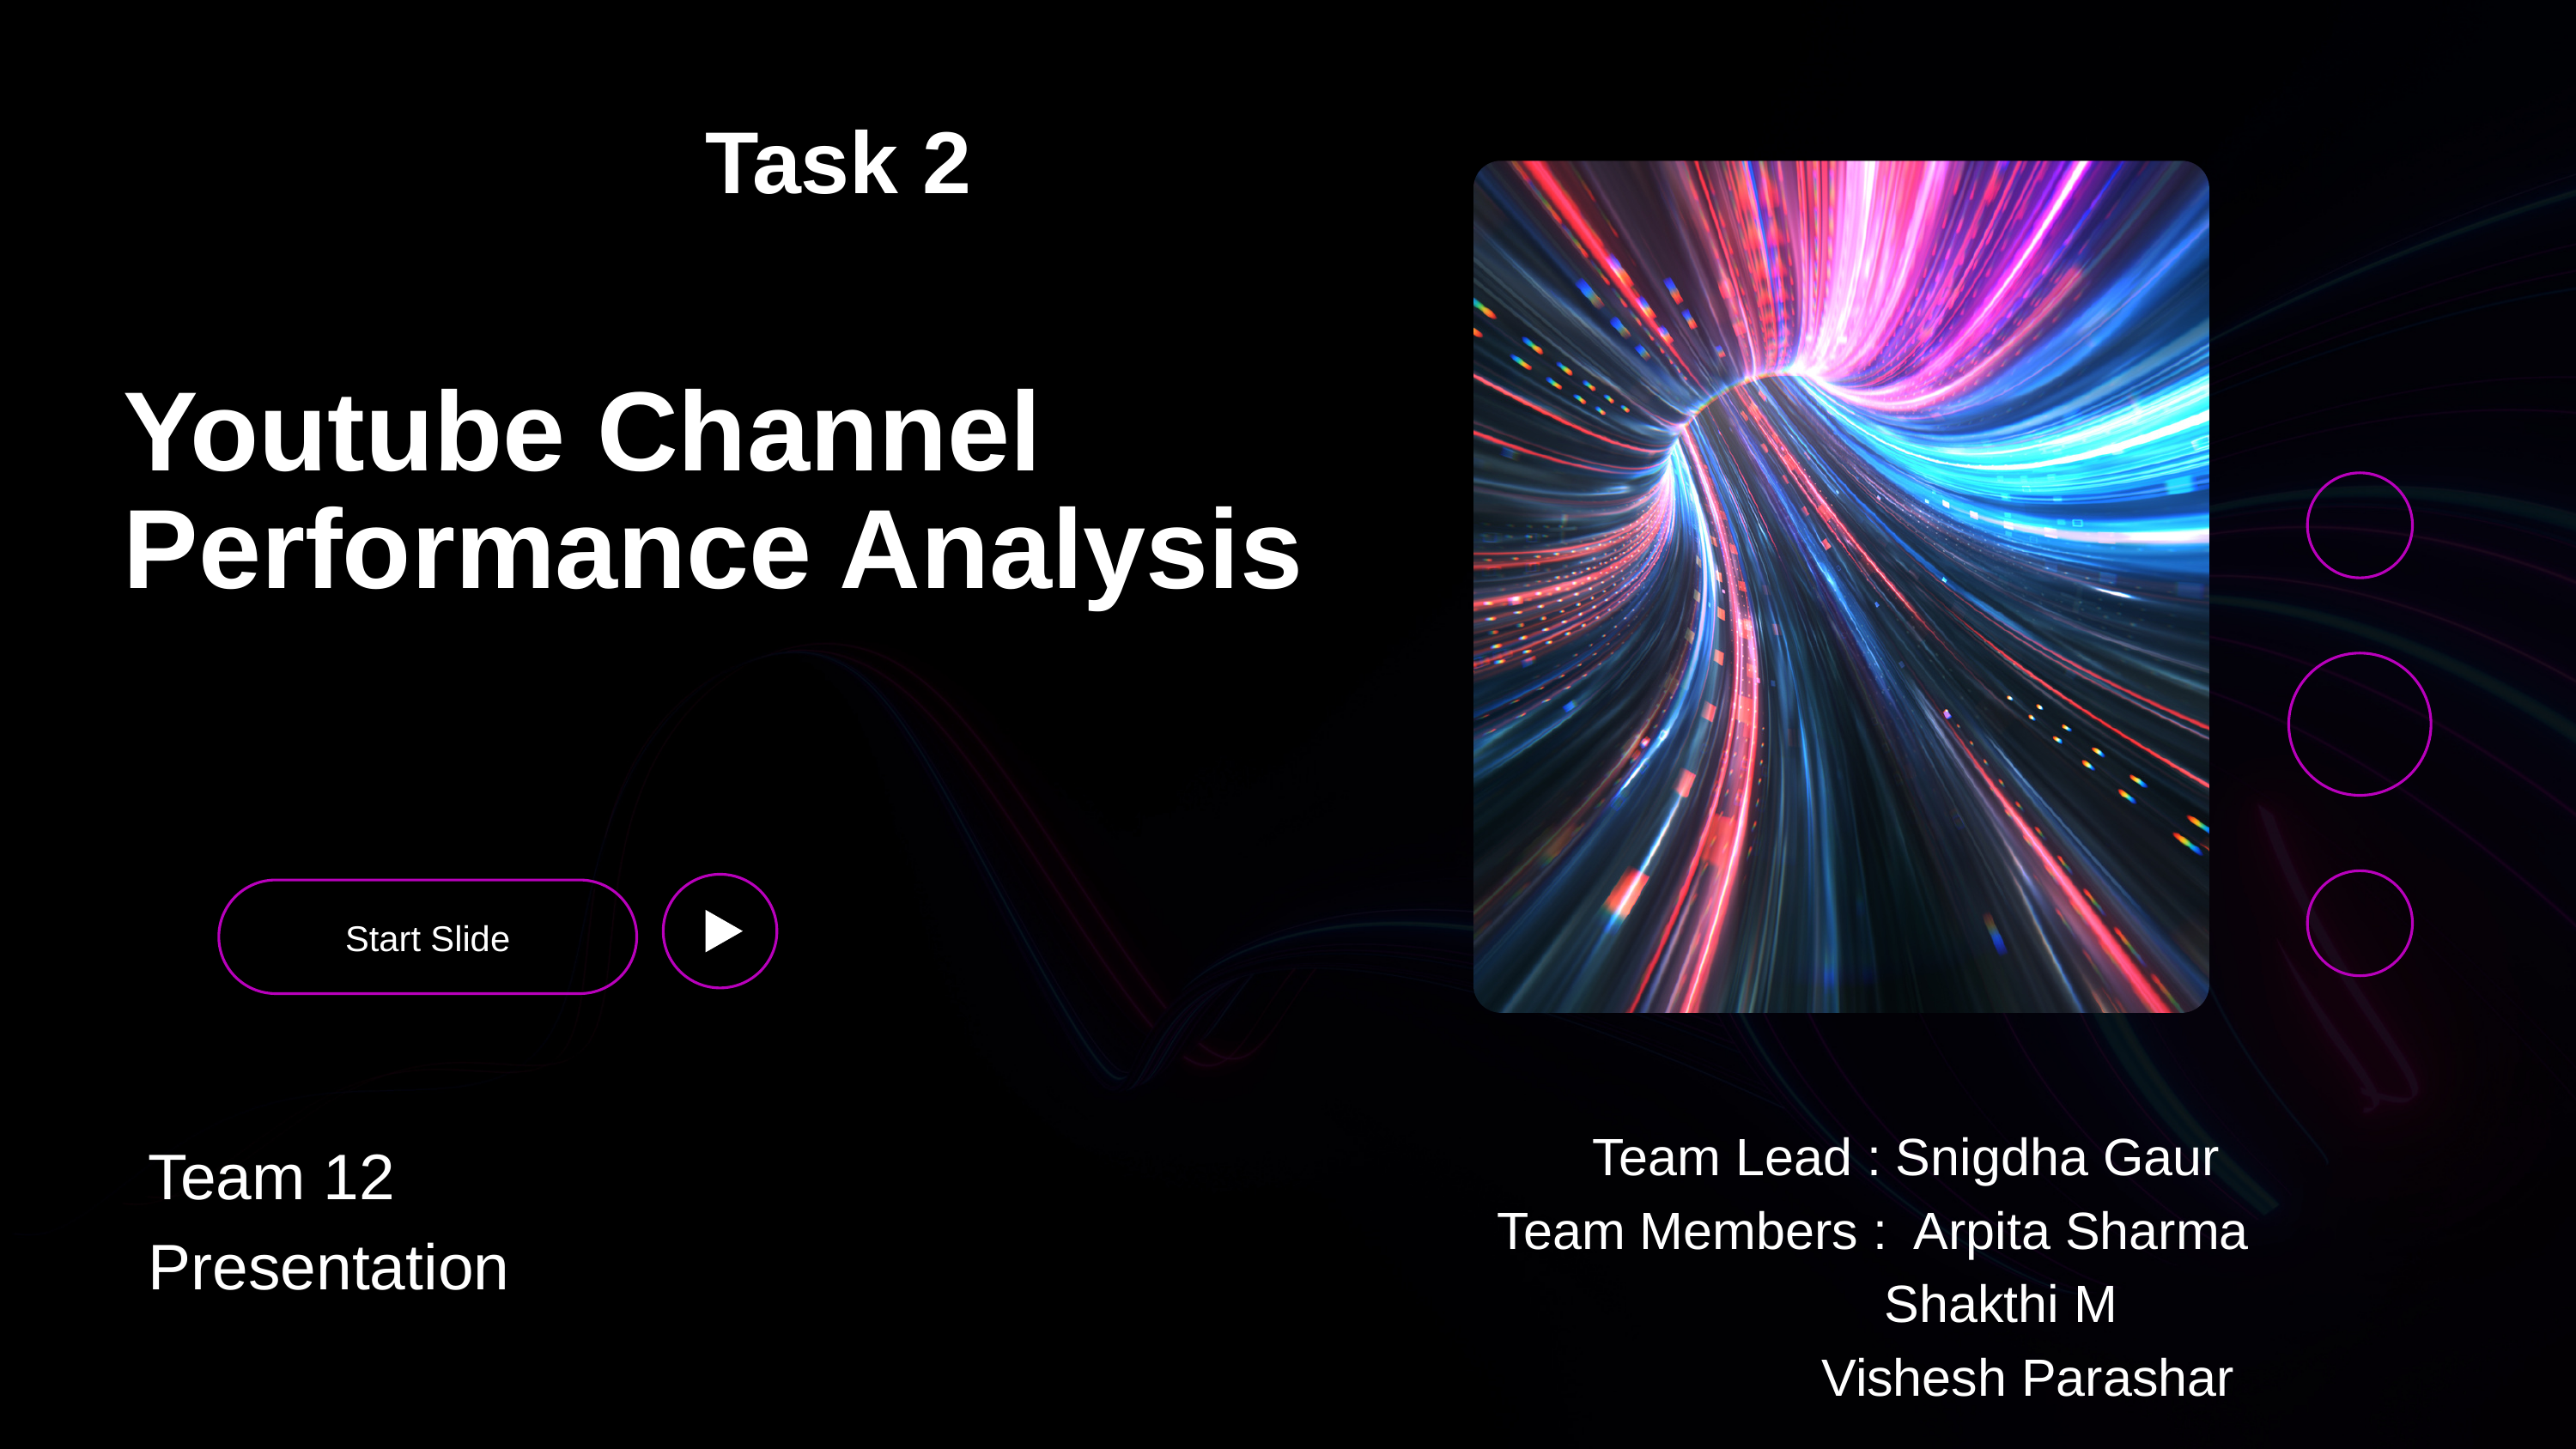

Task 2

Youtube Channel Performance Analysis

Start Slide

      Team Lead : Snigdha Gaur
Team Members :  Arpita Sharma
Shakthi M
                     Vishesh Parashar
Team 12  Presentation